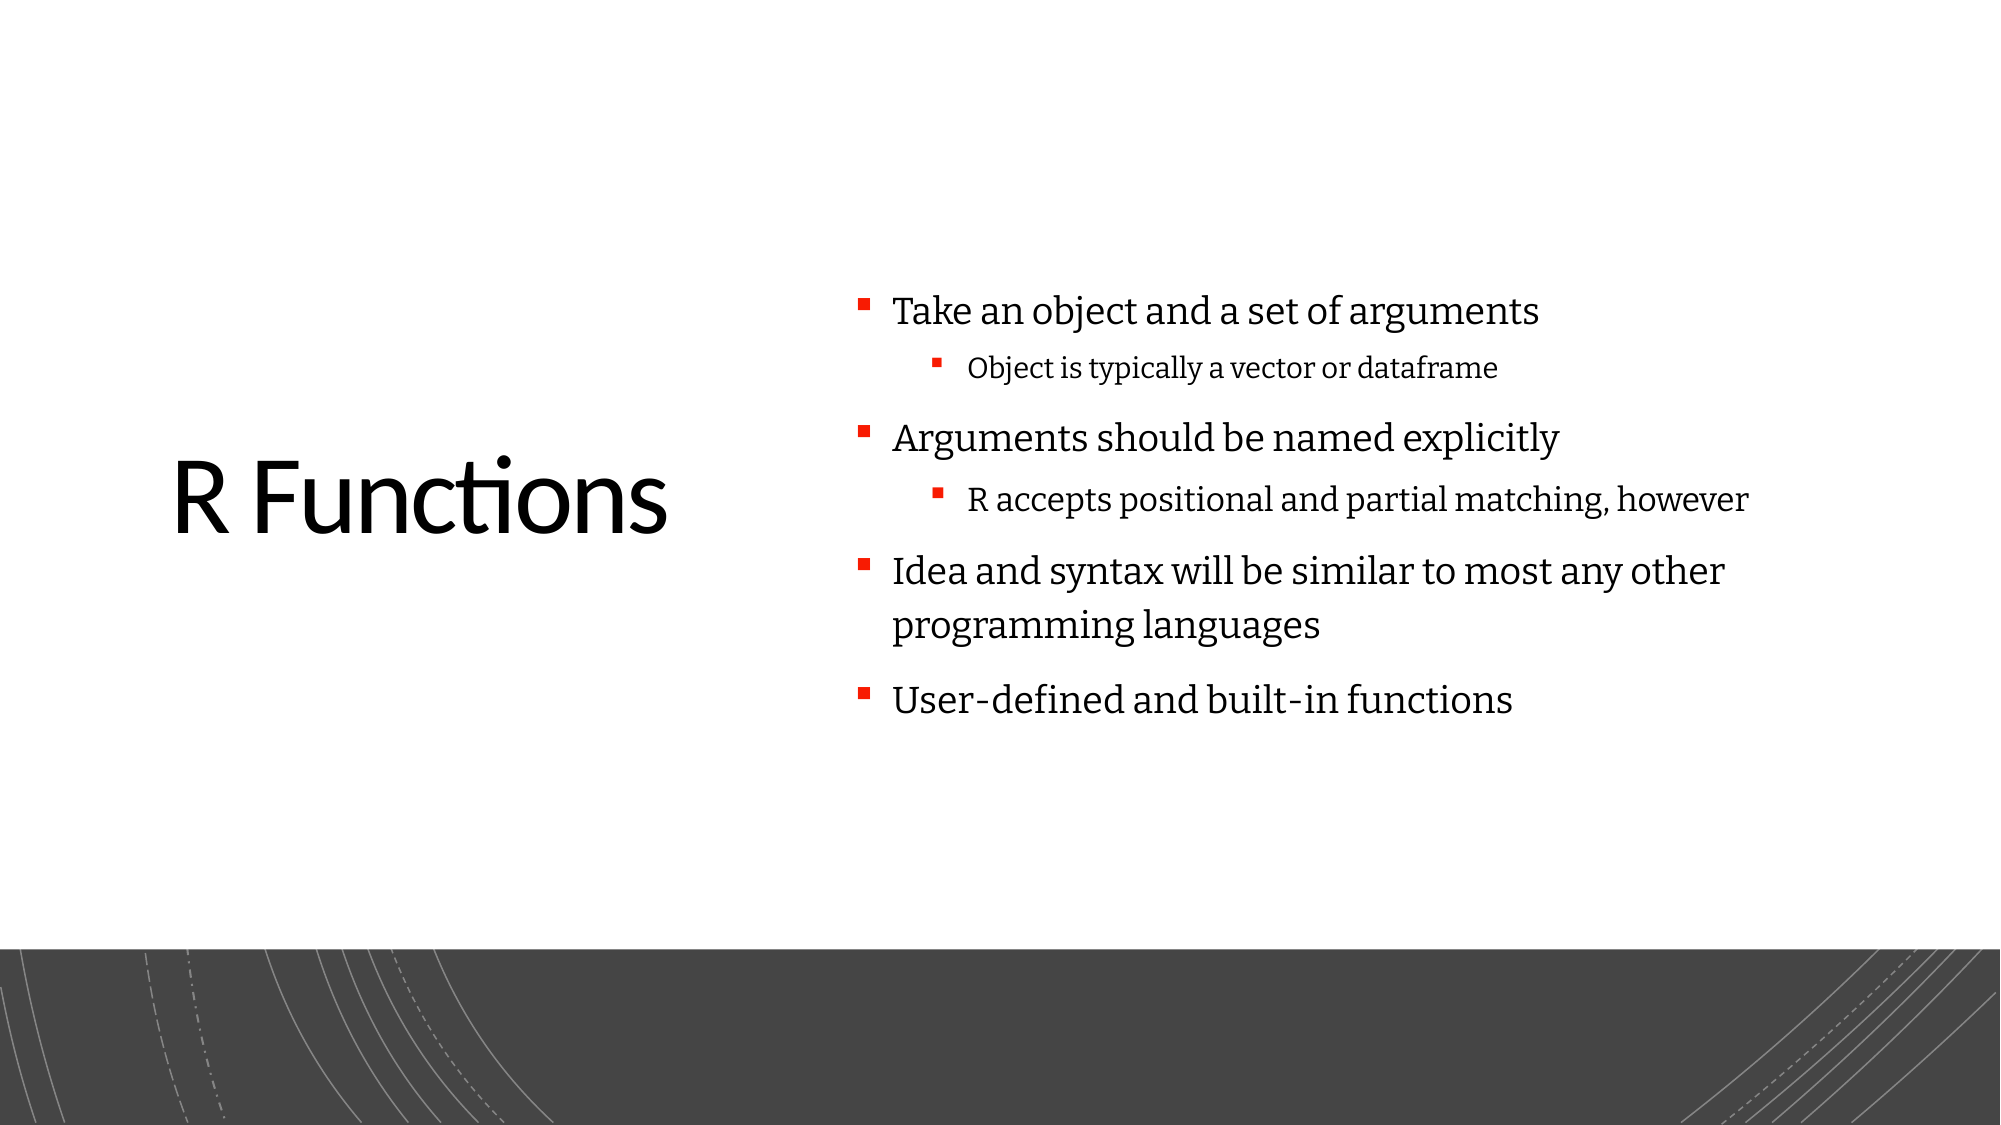

27
# R Functions
Take an object and a set of arguments
Object is typically a vector or dataframe
Arguments should be named explicitly
R accepts positional and partial matching, however
Idea and syntax will be similar to most any other programming languages
User-defined and built-in functions